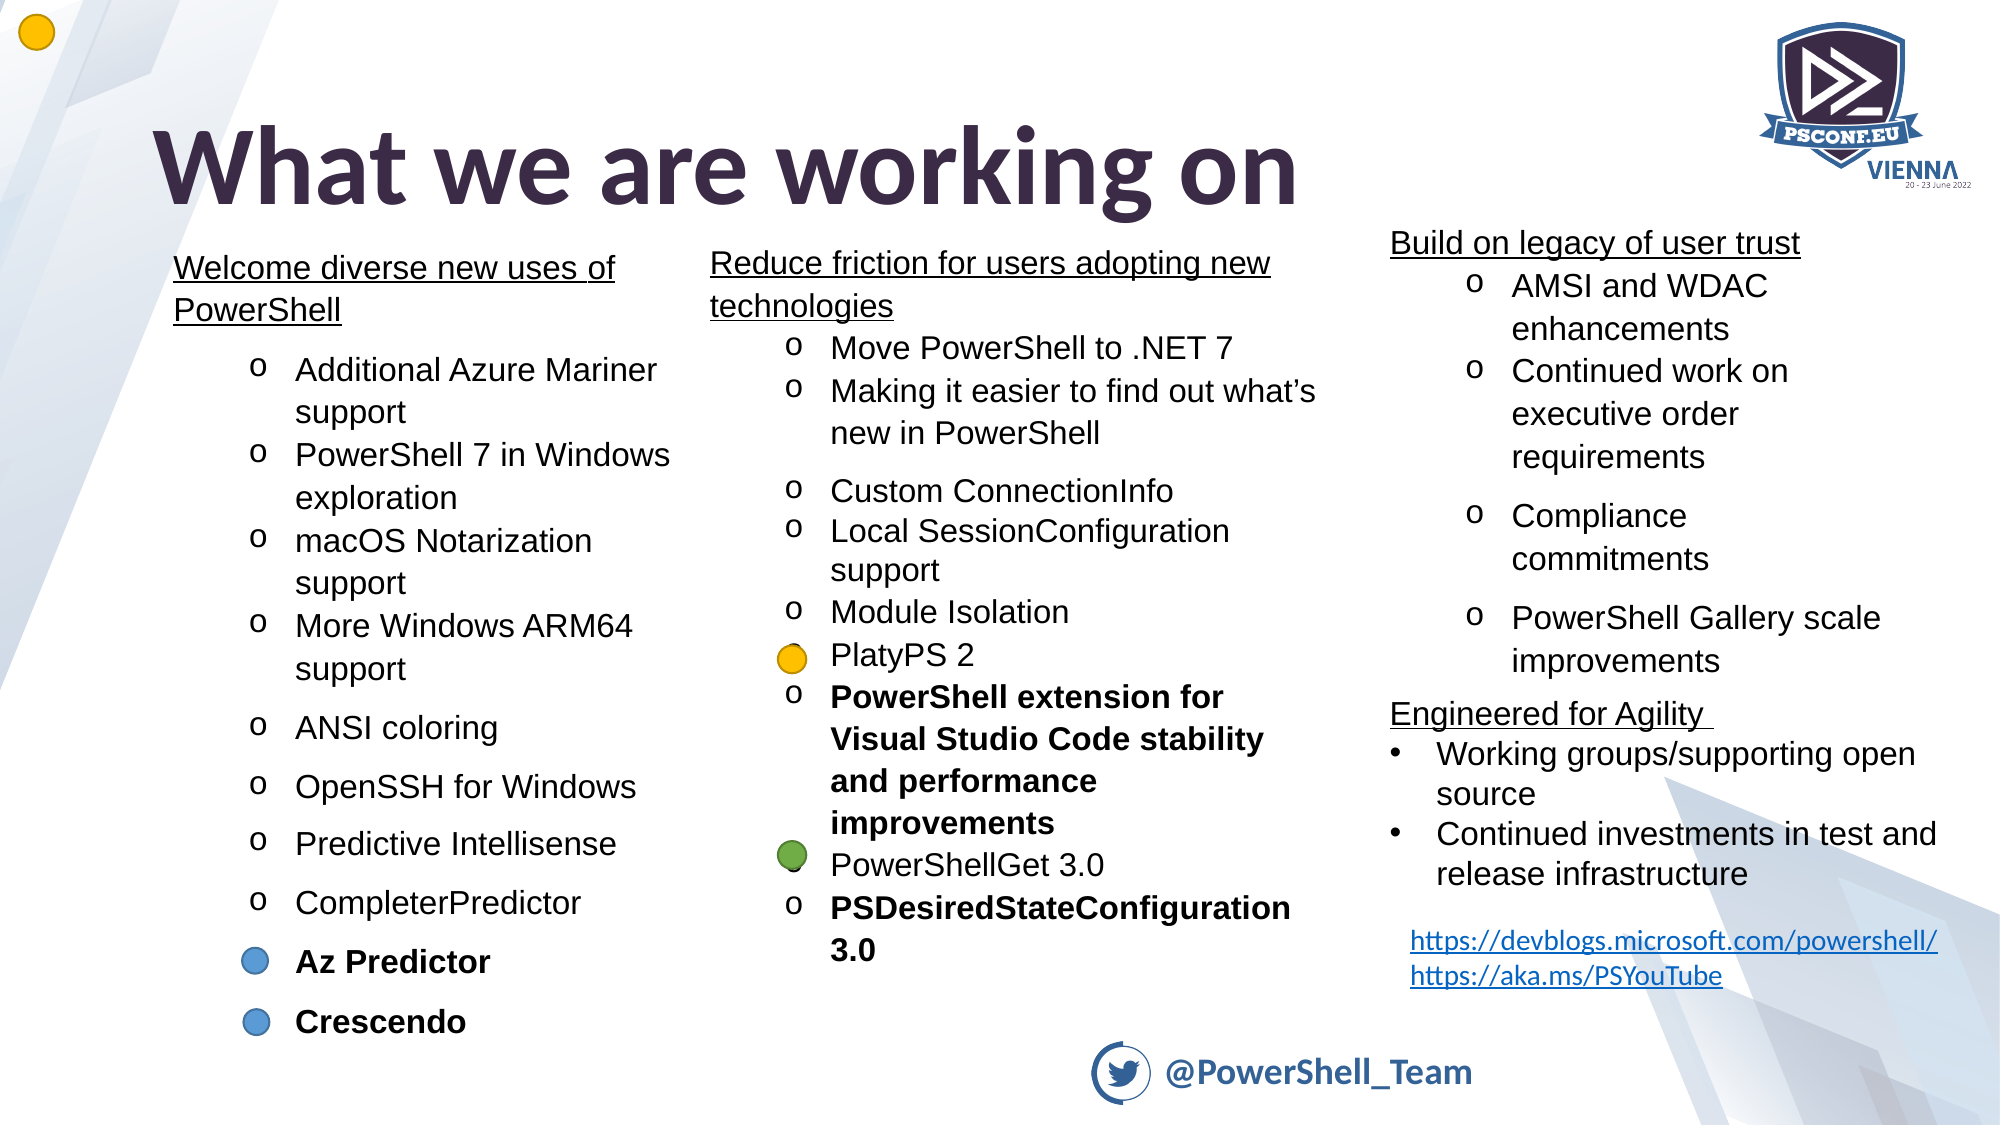

# What we are working on
Reduce friction for users adopting new technologies
Move PowerShell to .NET 7
Making it easier to find out what’s new in PowerShell
Custom ConnectionInfo
Local SessionConfiguration support
Module Isolation
PlatyPS 2
PowerShell extension for Visual Studio Code stability and performance improvements
PowerShellGet 3.0
PSDesiredStateConfiguration 3.0
Welcome diverse new uses of PowerShell
Additional Azure Mariner support
PowerShell 7 in Windows exploration
macOS Notarization support
More Windows ARM64 support
ANSI coloring
OpenSSH for Windows
Predictive Intellisense
CompleterPredictor
Az Predictor
Crescendo

Build on legacy of user trust
AMSI and WDAC enhancements
Continued work on executive order requirements
Compliance commitments
PowerShell Gallery scale improvements

Engineered for Agility
Working groups/supporting open source
Continued investments in test and release infrastructure

https://devblogs.microsoft.com/powershell/
https://aka.ms/PSYouTube